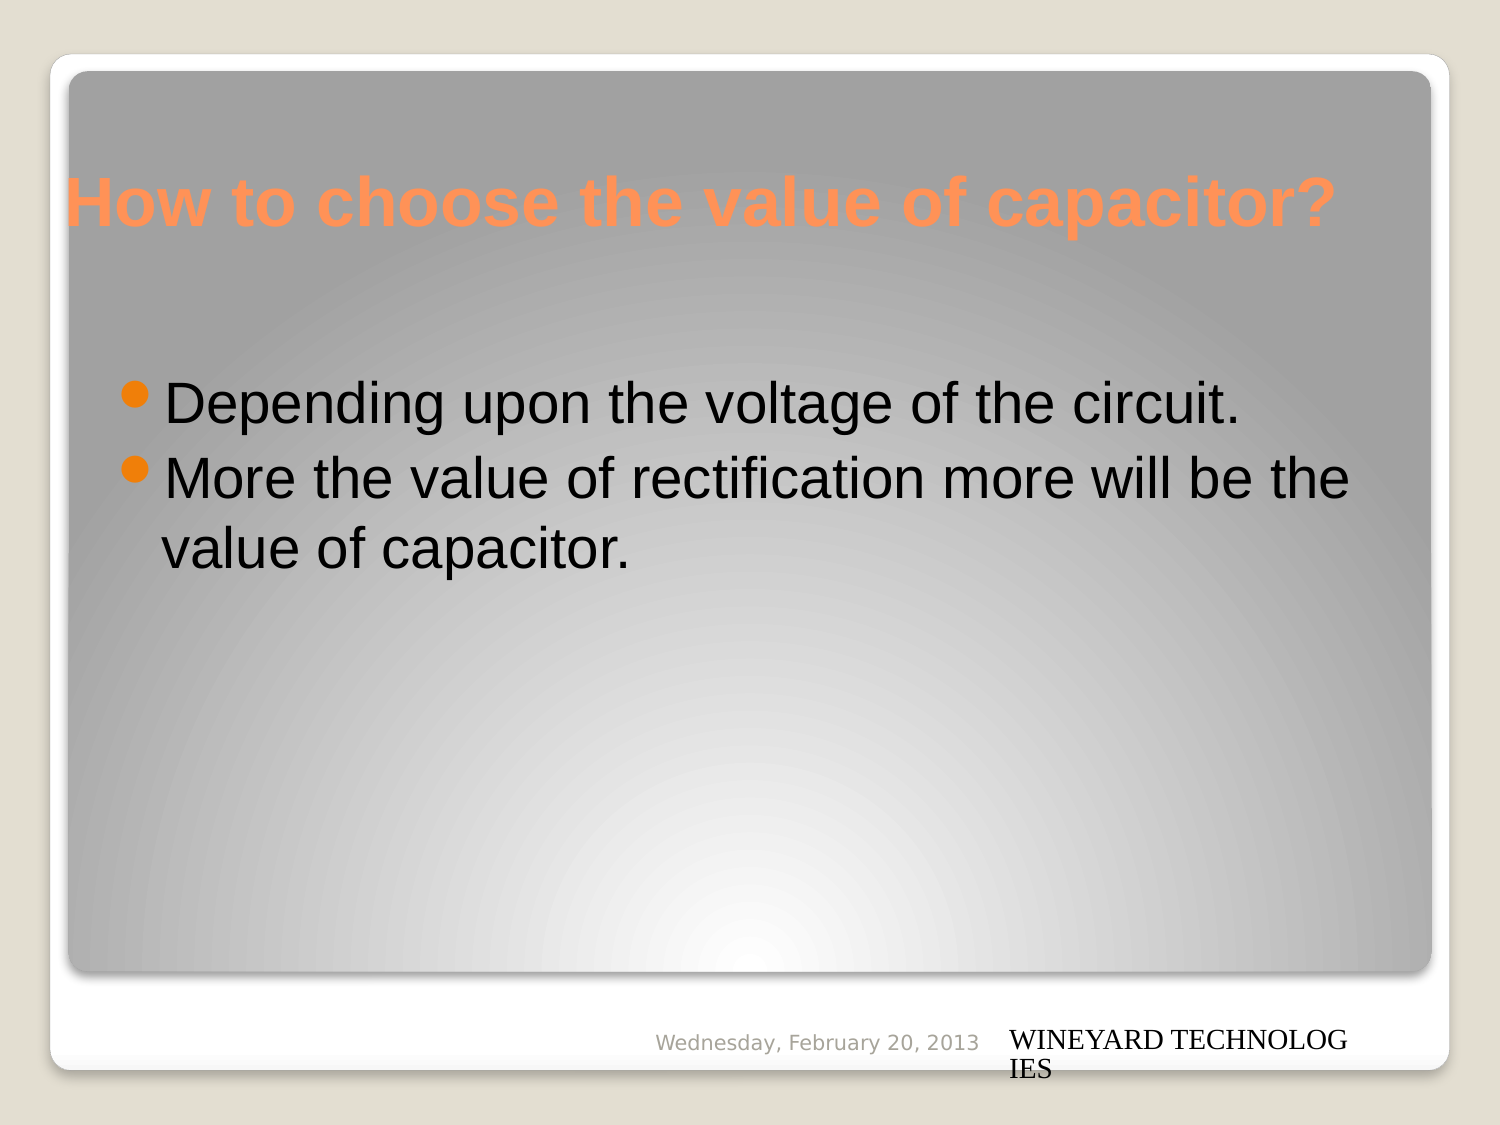

# How to choose the value of capacitor?
Depending upon the voltage of the circuit.
More the value of rectification more will be the value of capacitor.

Wednesday, February 20, 2013
WINEYARD TECHNOLOGIES